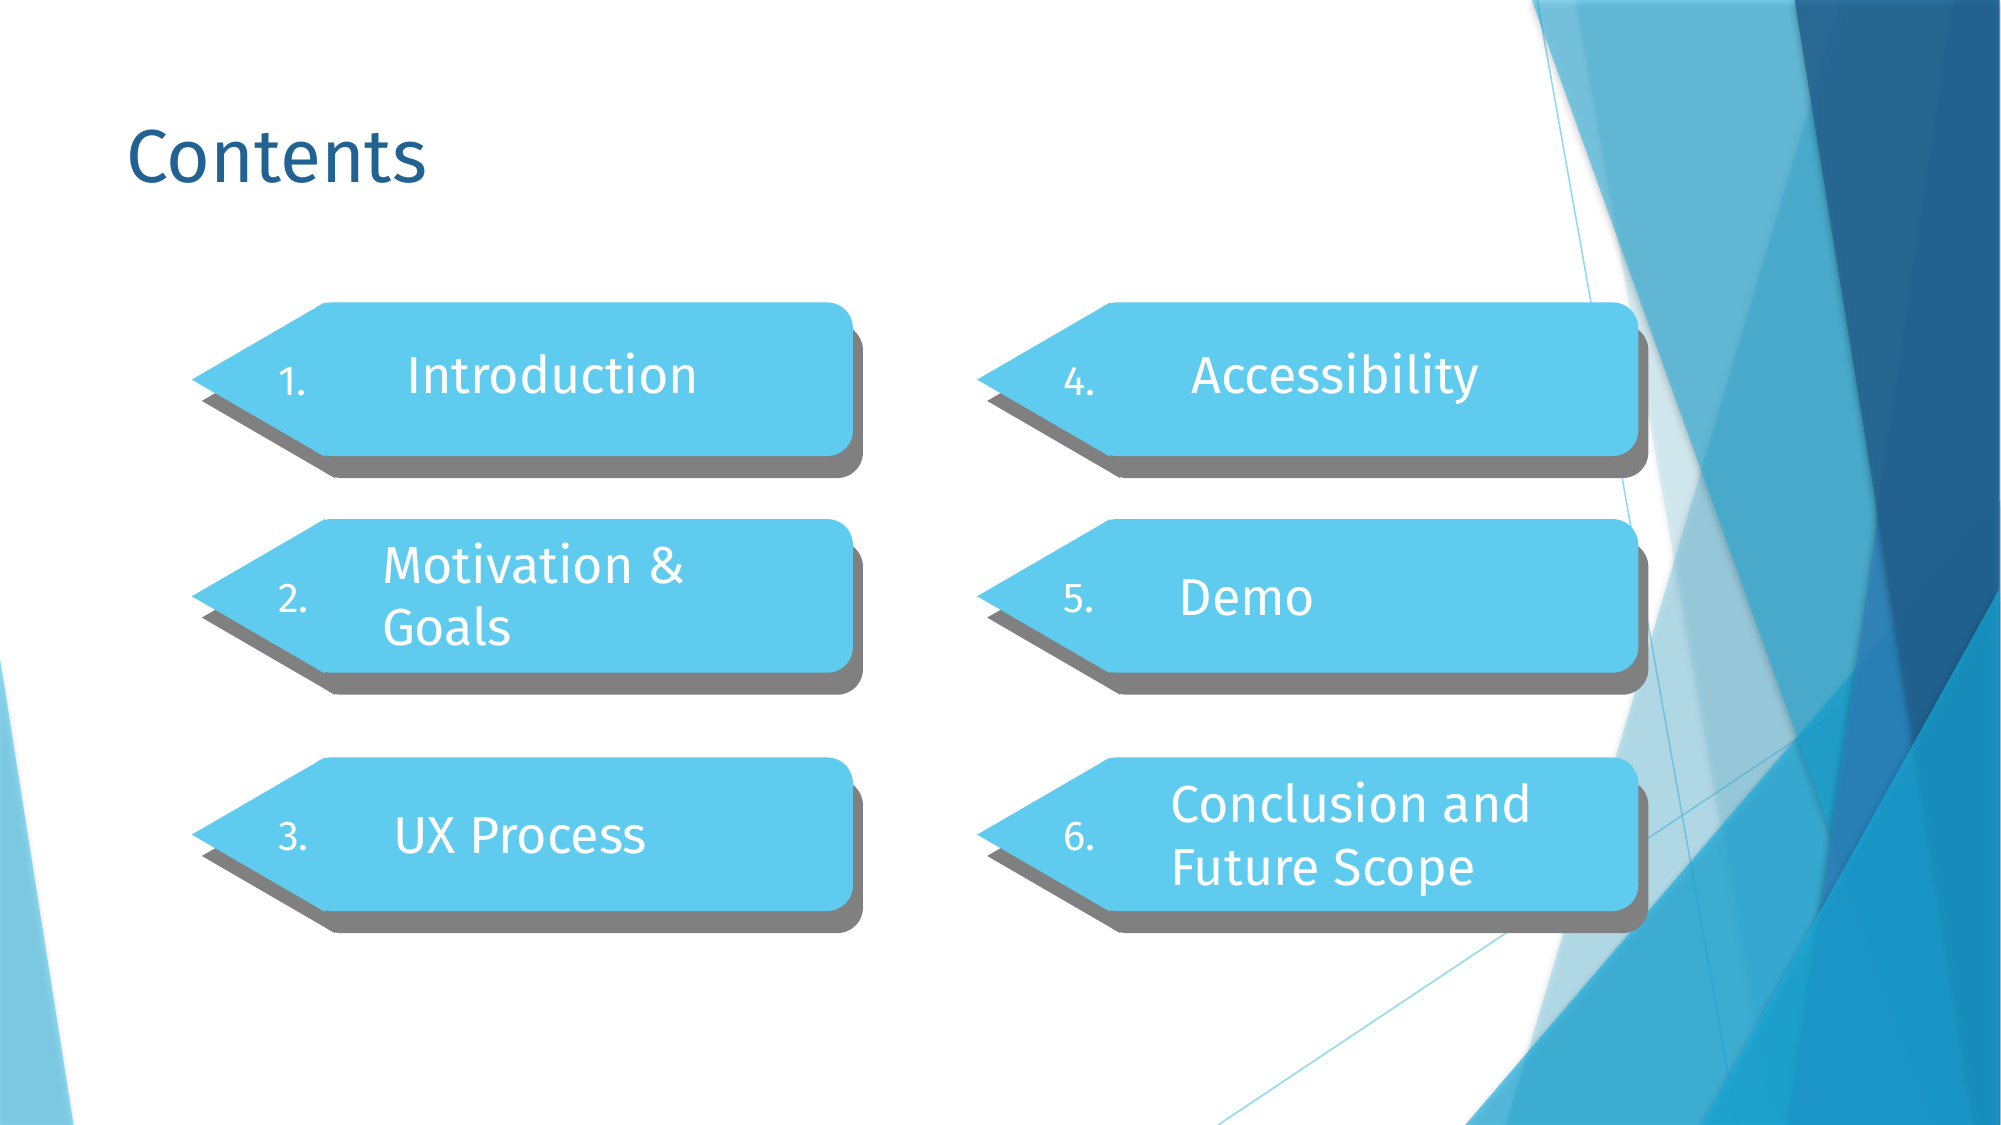

# Contents

Introduction
Accessibility

1.
4.

Motivation & Goals

Demo
2.
5.

Conclusion and Future Scope

UX Process
3.
6.